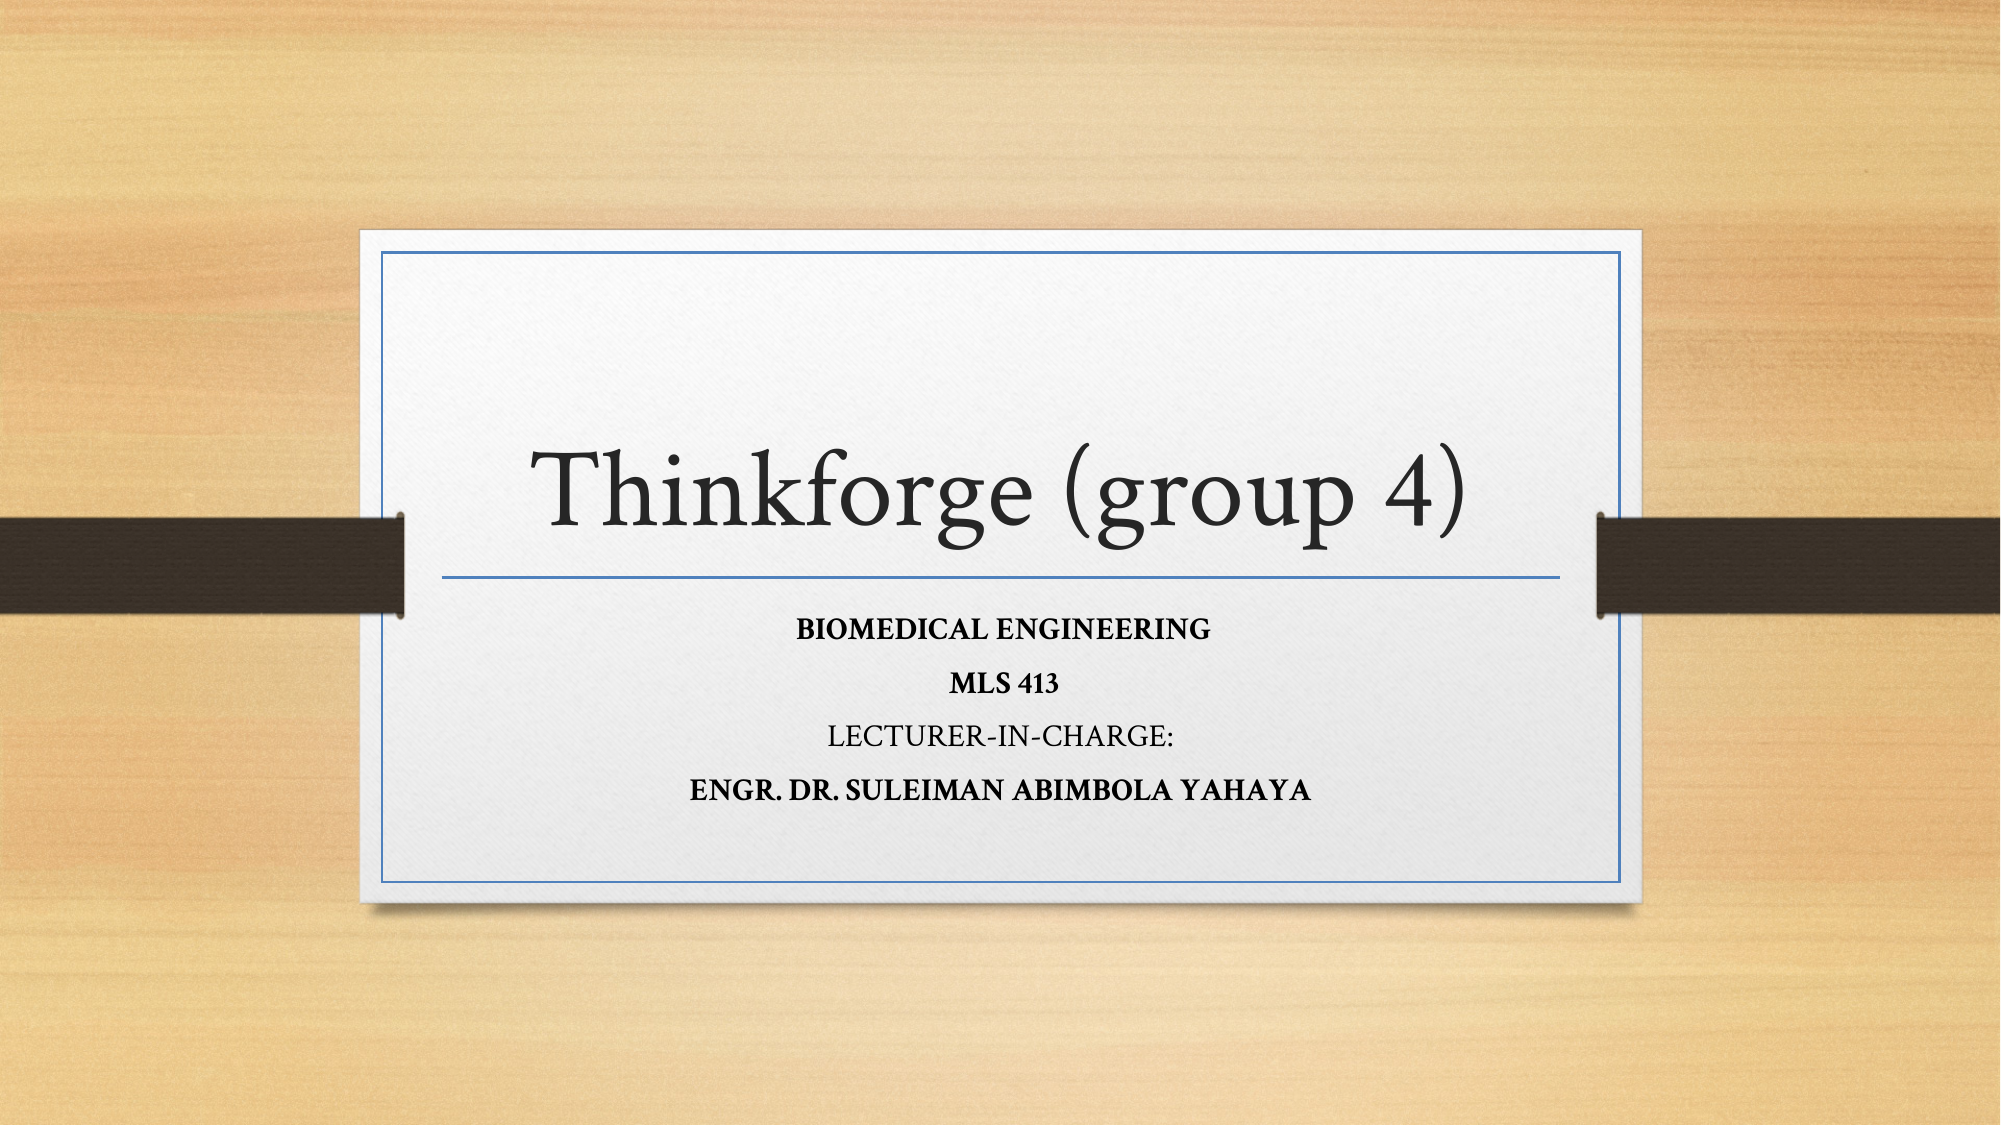

# Thinkforge (group 4)
 BIOMEDICAL ENGINEERING
 MLS 413
LECTURER-IN-CHARGE:
ENGR. DR. SULEIMAN ABIMBOLA YAHAYA